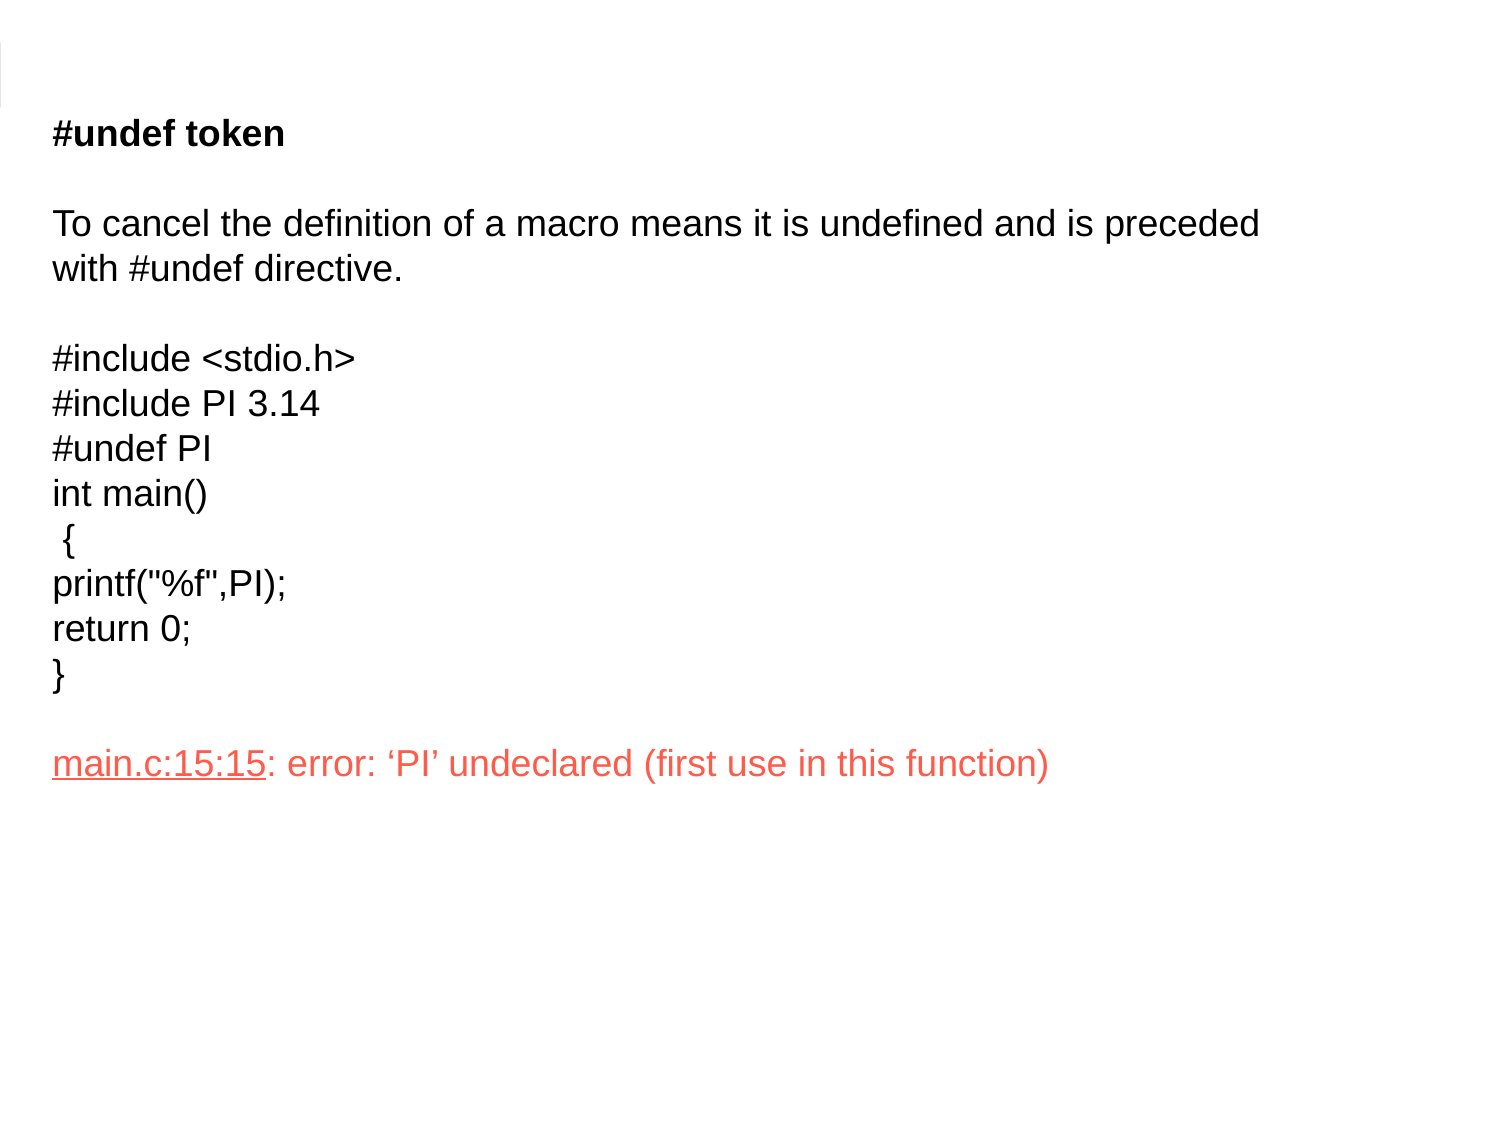

#undef token

To cancel the definition of a macro means it is undefined and is preceded with #undef directive.

#include <stdio.h>
#include PI 3.14
#undef PI
int main()
 {
printf("%f",PI);
return 0;
}

main.c:15:15: error: ‘PI’ undeclared (first use in this function) 15 | printf("%f",PI);